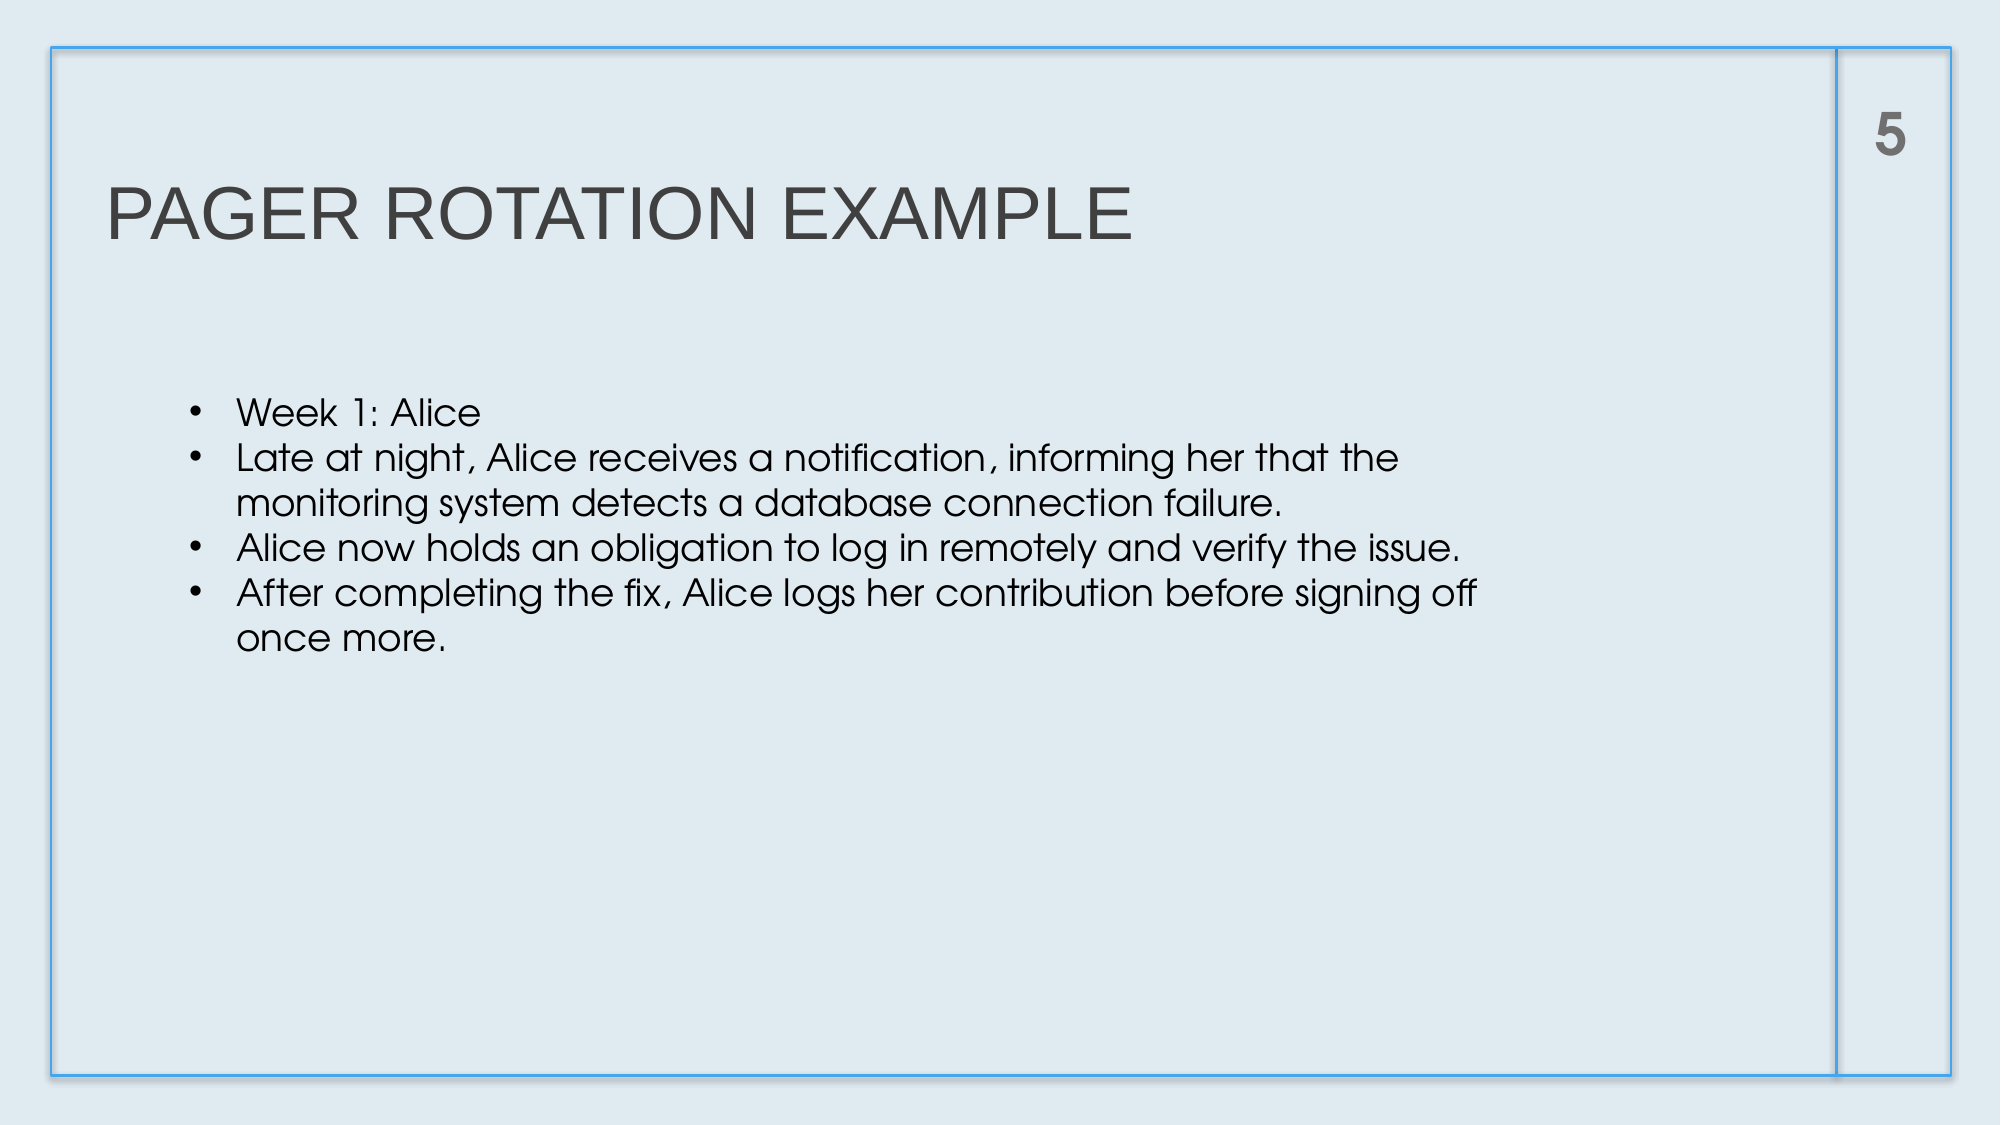

5
# Pager Rotation example
Week 1: Alice
Late at night, Alice receives a notification, informing her that the monitoring system detects a database connection failure.
Alice now holds an obligation to log in remotely and verify the issue.
After completing the fix, Alice logs her contribution before signing off once more.